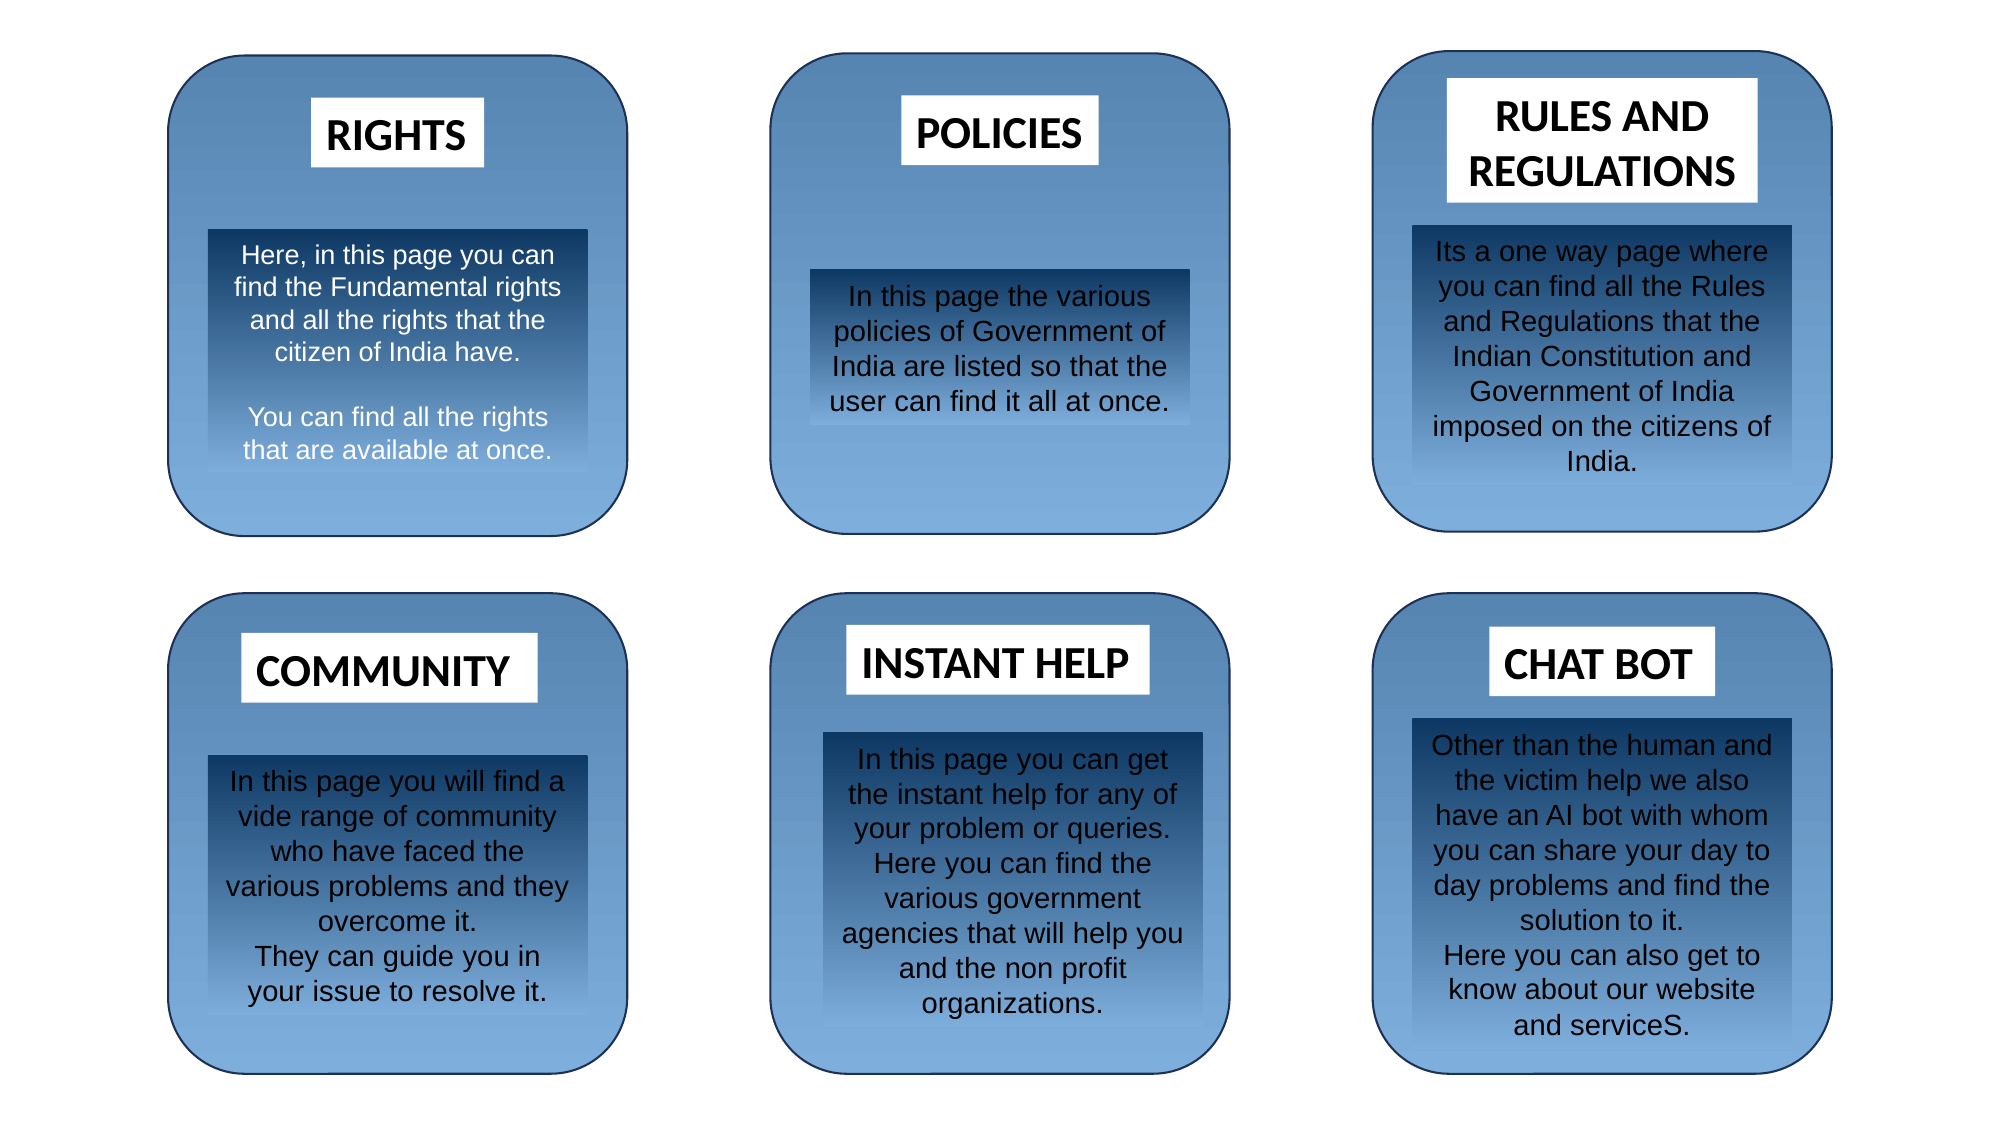

RULES AND REGULATIONS
Its a one way page where you can find all the Rules and Regulations that the Indian Constitution and Government of India imposed on the citizens of India.

POLICIES
In this page the various policies of Government of India are listed so that the user can find it all at once.

RIGHTS
Here, in this page you can find the Fundamental rights and all the rights that the citizen of India have.
You can find all the rights that are available at once.

COMMUNITY
In this page you will find a vide range of community who have faced the various problems and they overcome it.
They can guide you in your issue to resolve it.

INSTANT HELP
In this page you can get the instant help for any of your problem or queries. Here you can find the various government agencies that will help you and the non profit organizations.

CHAT BOT
Other than the human and the victim help we also have an AI bot with whom you can share your day to day problems and find the solution to it.
Here you can also get to know about our website and serviceS.